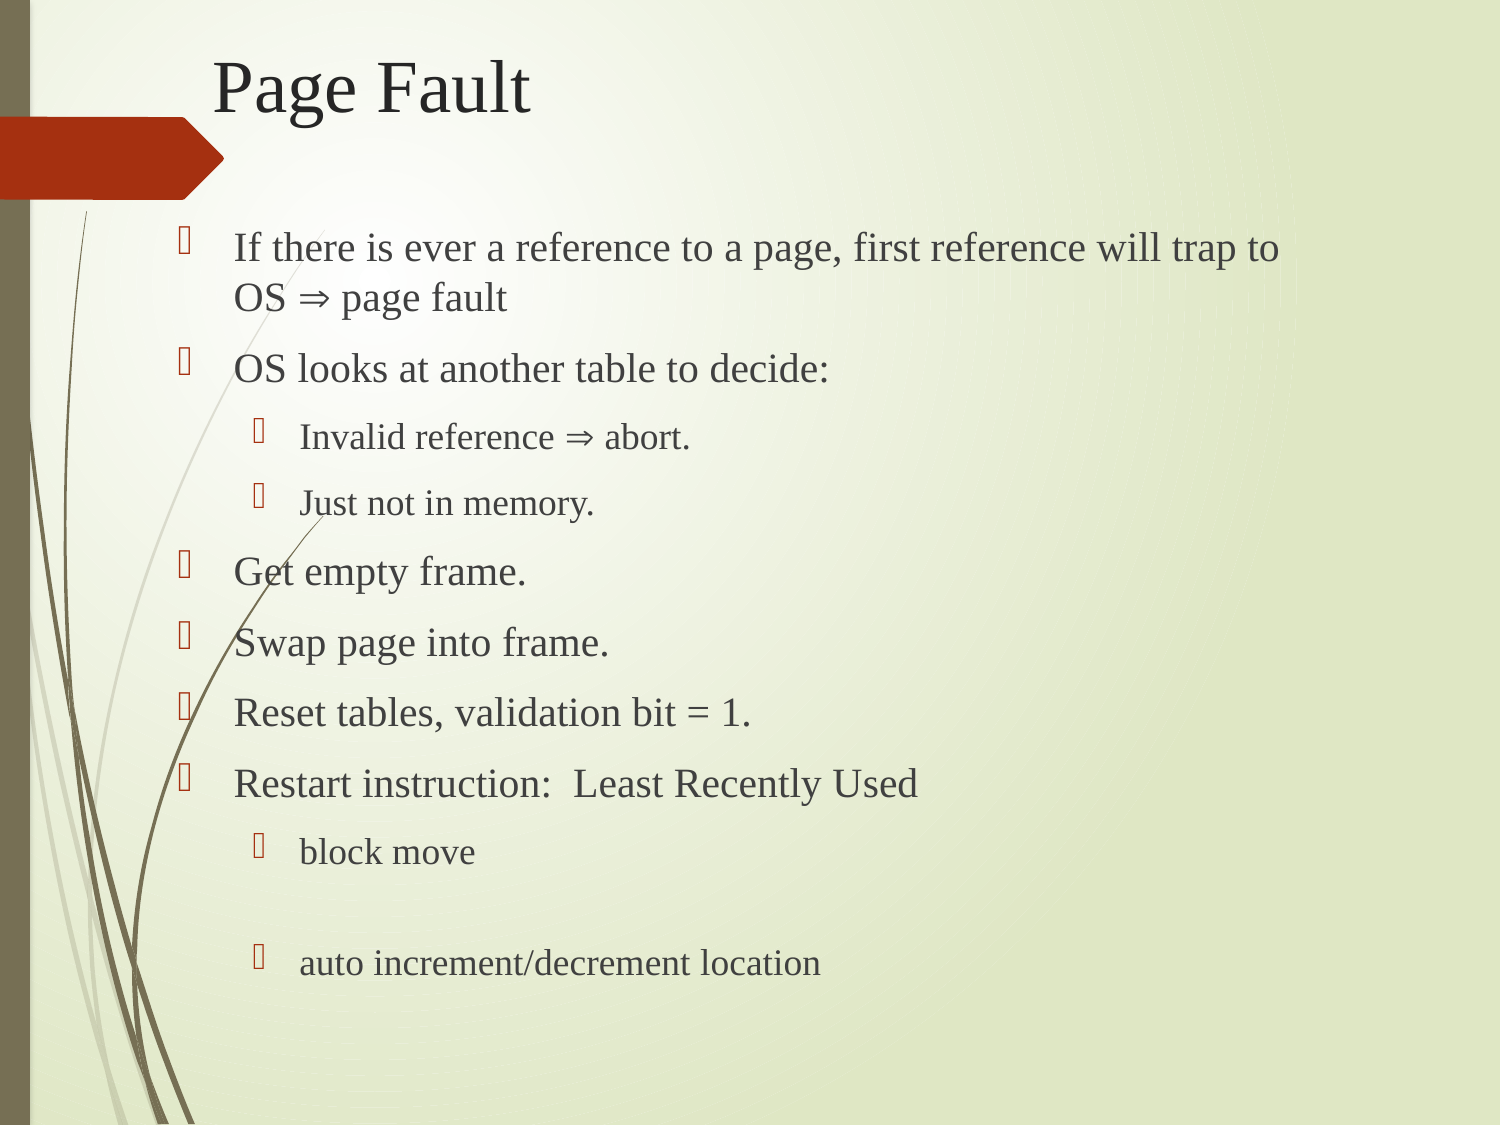

# Page Fault
If there is ever a reference to a page, first reference will trap to
OS ⇒ page fault
OS looks at another table to decide:
Invalid reference ⇒ abort.
Just not in memory.
Get empty frame.
Swap page into frame.
Reset tables, validation bit = 1.
Restart instruction:  Least Recently Used
block move
auto increment/decrement location